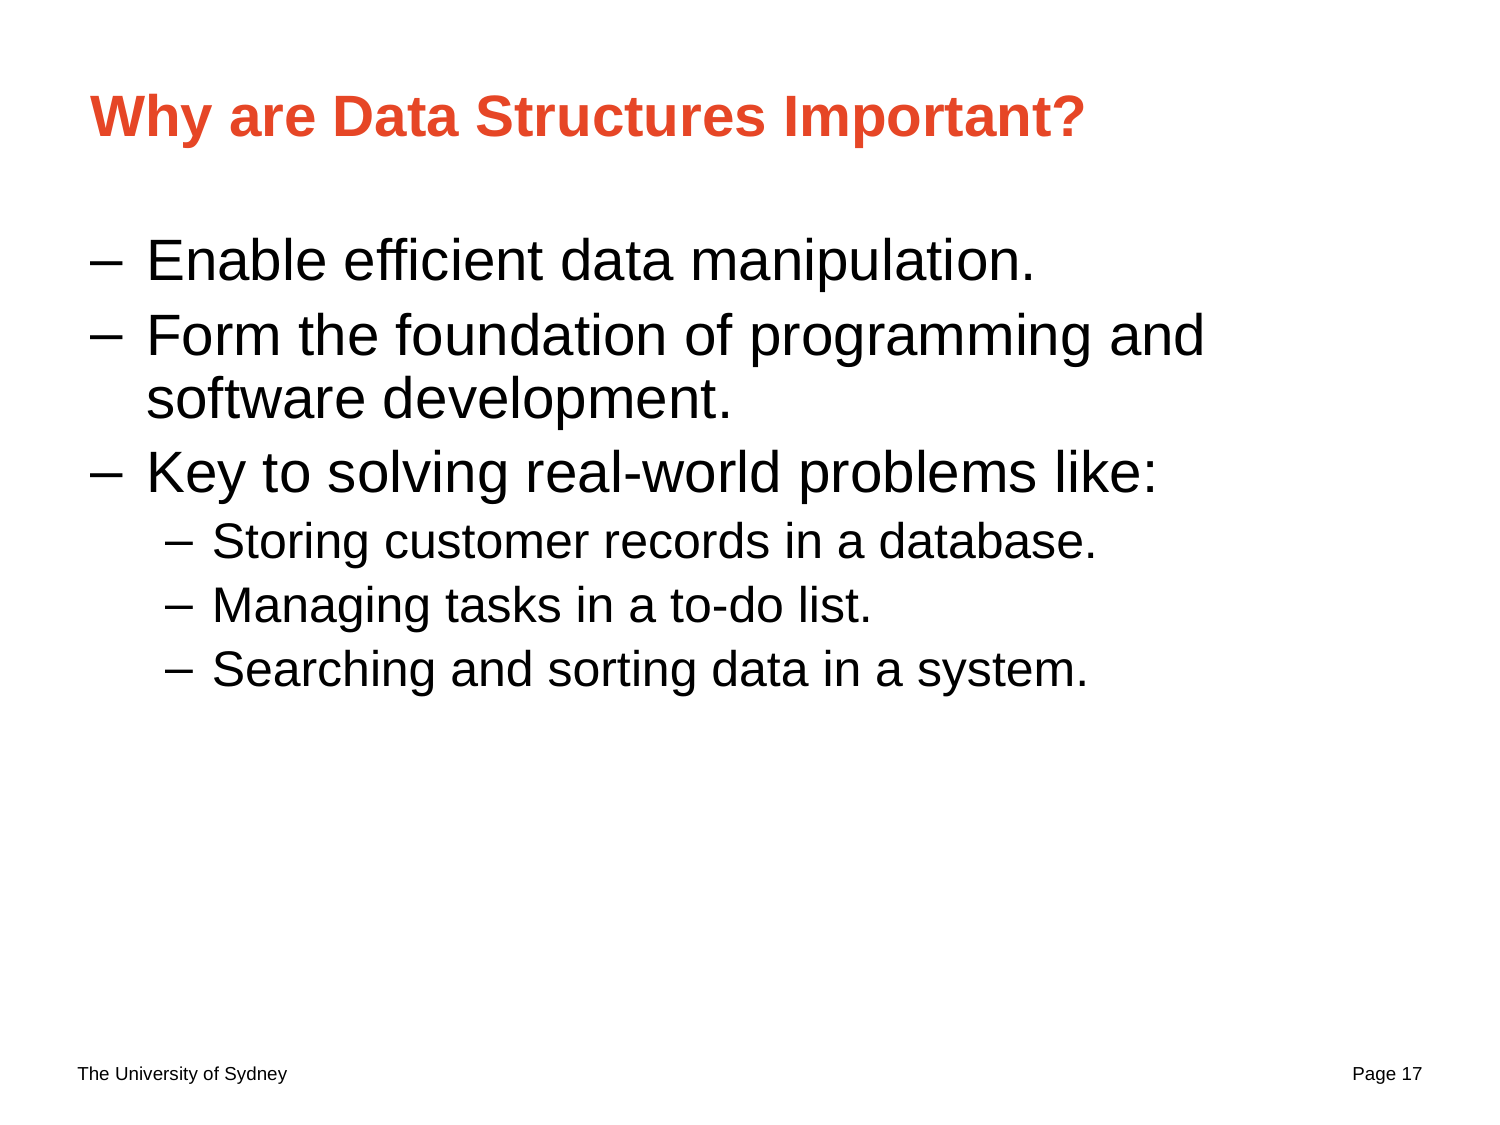

# Why are Data Structures Important?
Enable efficient data manipulation.
Form the foundation of programming and software development.
Key to solving real-world problems like:
Storing customer records in a database.
Managing tasks in a to-do list.
Searching and sorting data in a system.